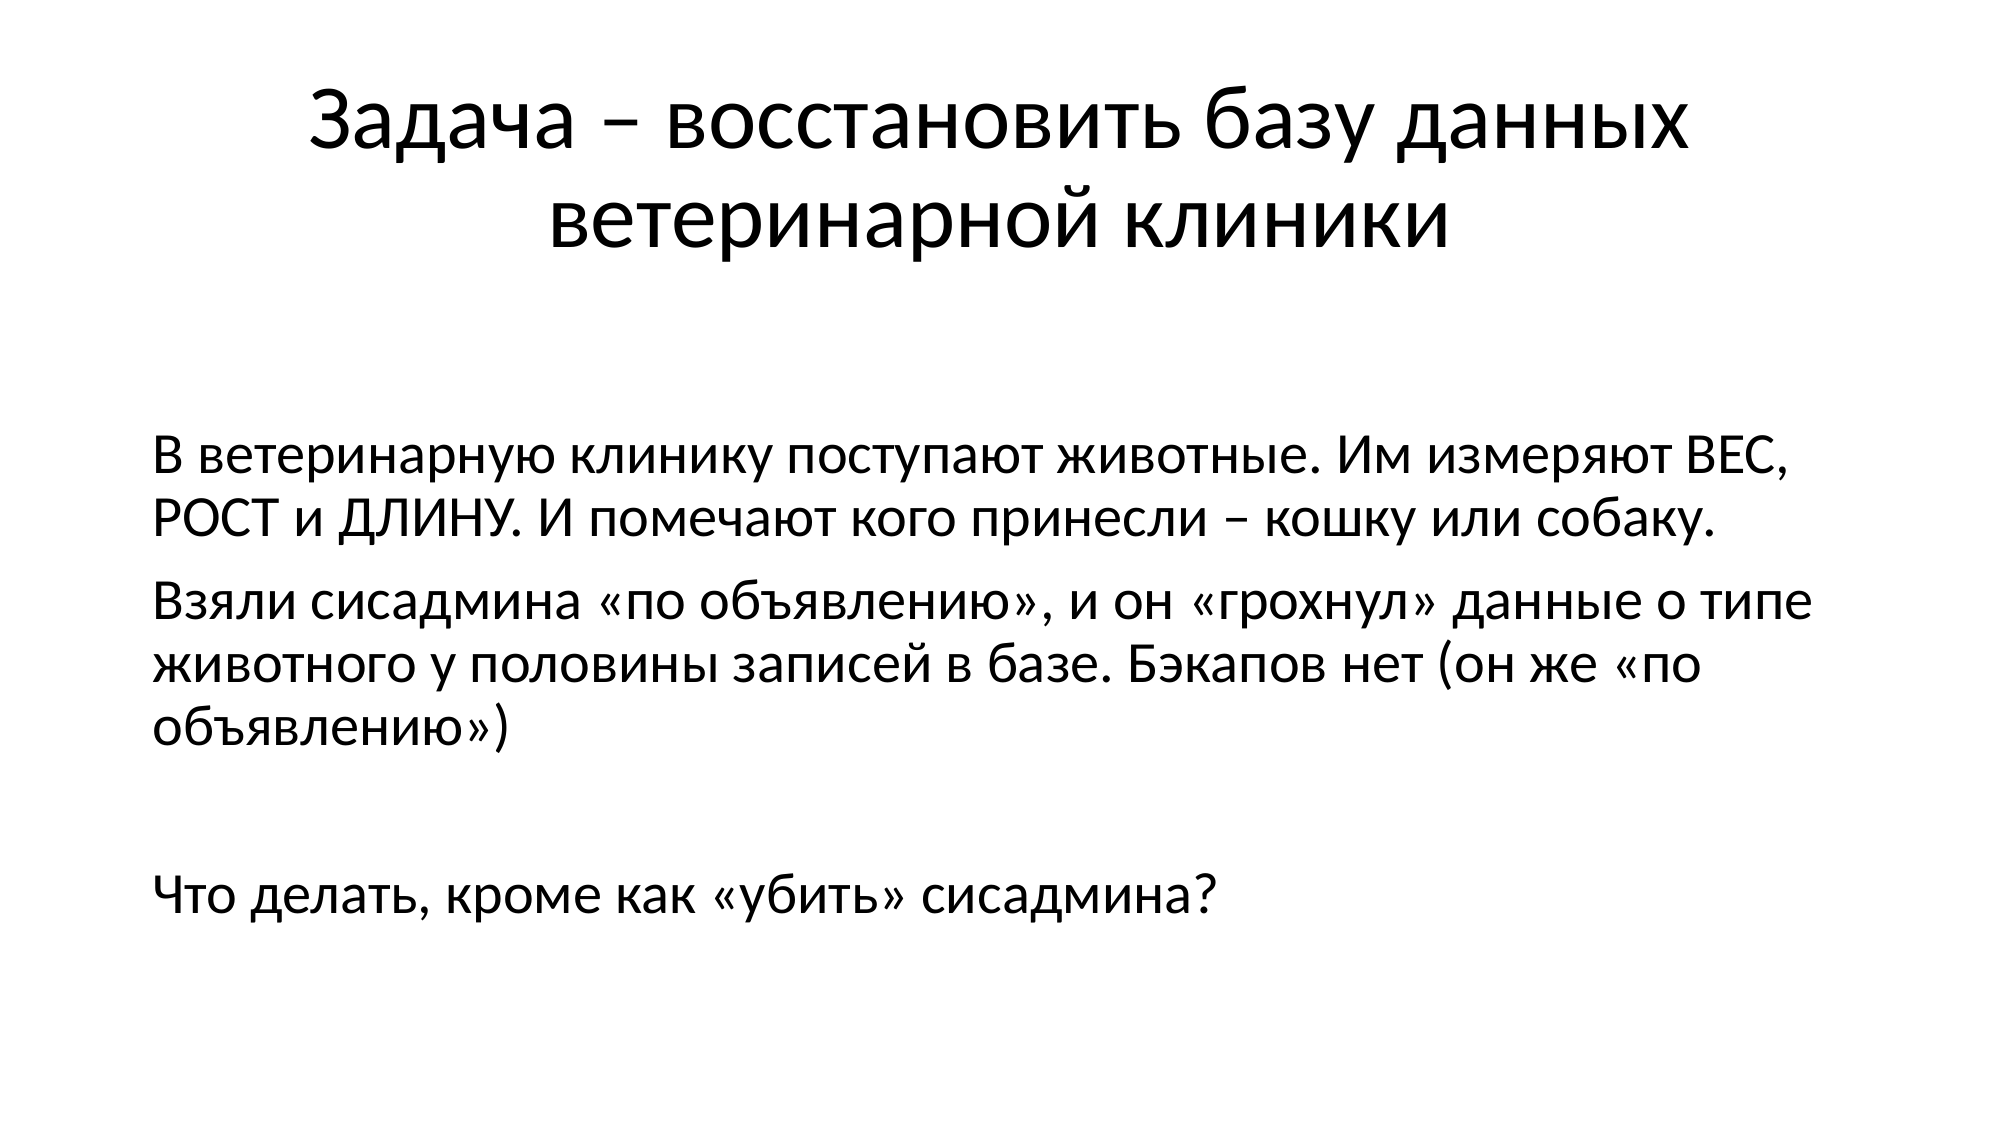

# Задача – восстановить базу данных ветеринарной клиники
В ветеринарную клинику поступают животные. Им измеряют ВЕС, РОСТ и ДЛИНУ. И помечают кого принесли – кошку или собаку.
Взяли сисадмина «по объявлению», и он «грохнул» данные о типе животного у половины записей в базе. Бэкапов нет (он же «по объявлению»)

Что делать, кроме как «убить» сисадмина?